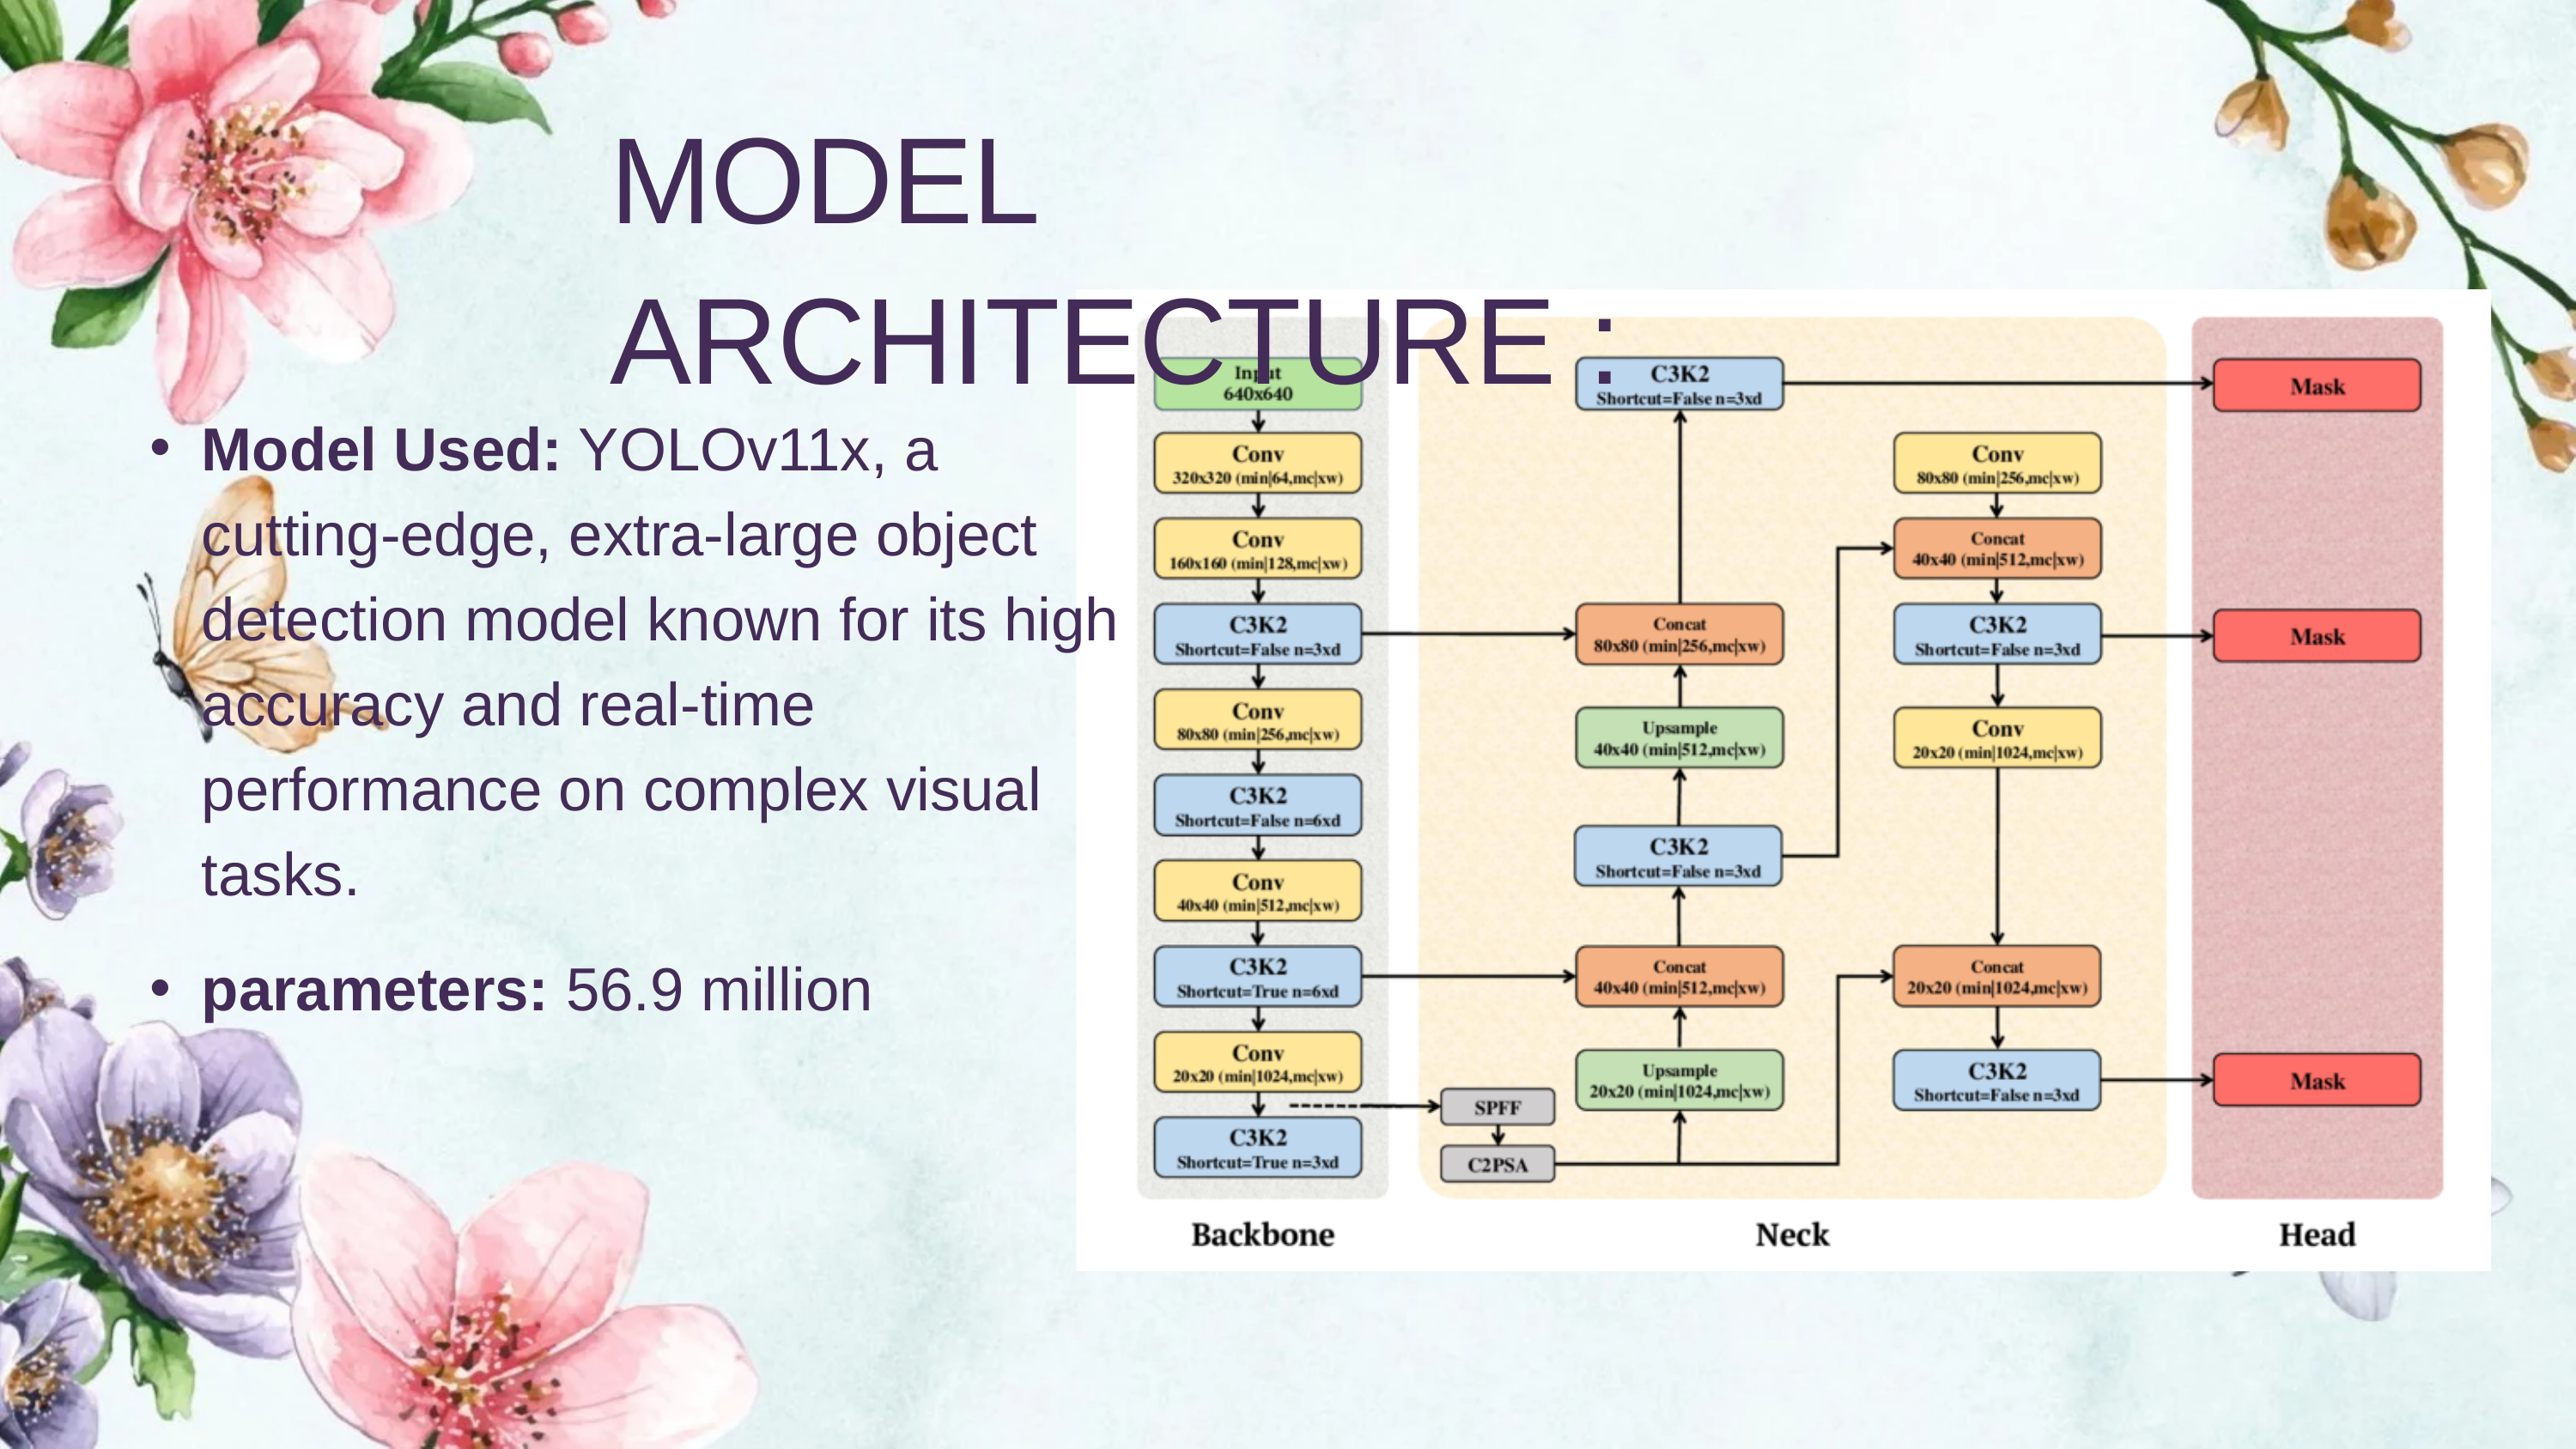

MODEL ARCHITECTURE :

Model Used: YOLOv11x, a cutting-edge, extra-large object detection model known for its high accuracy and real-time performance on complex visual tasks.

parameters: 56.9 million